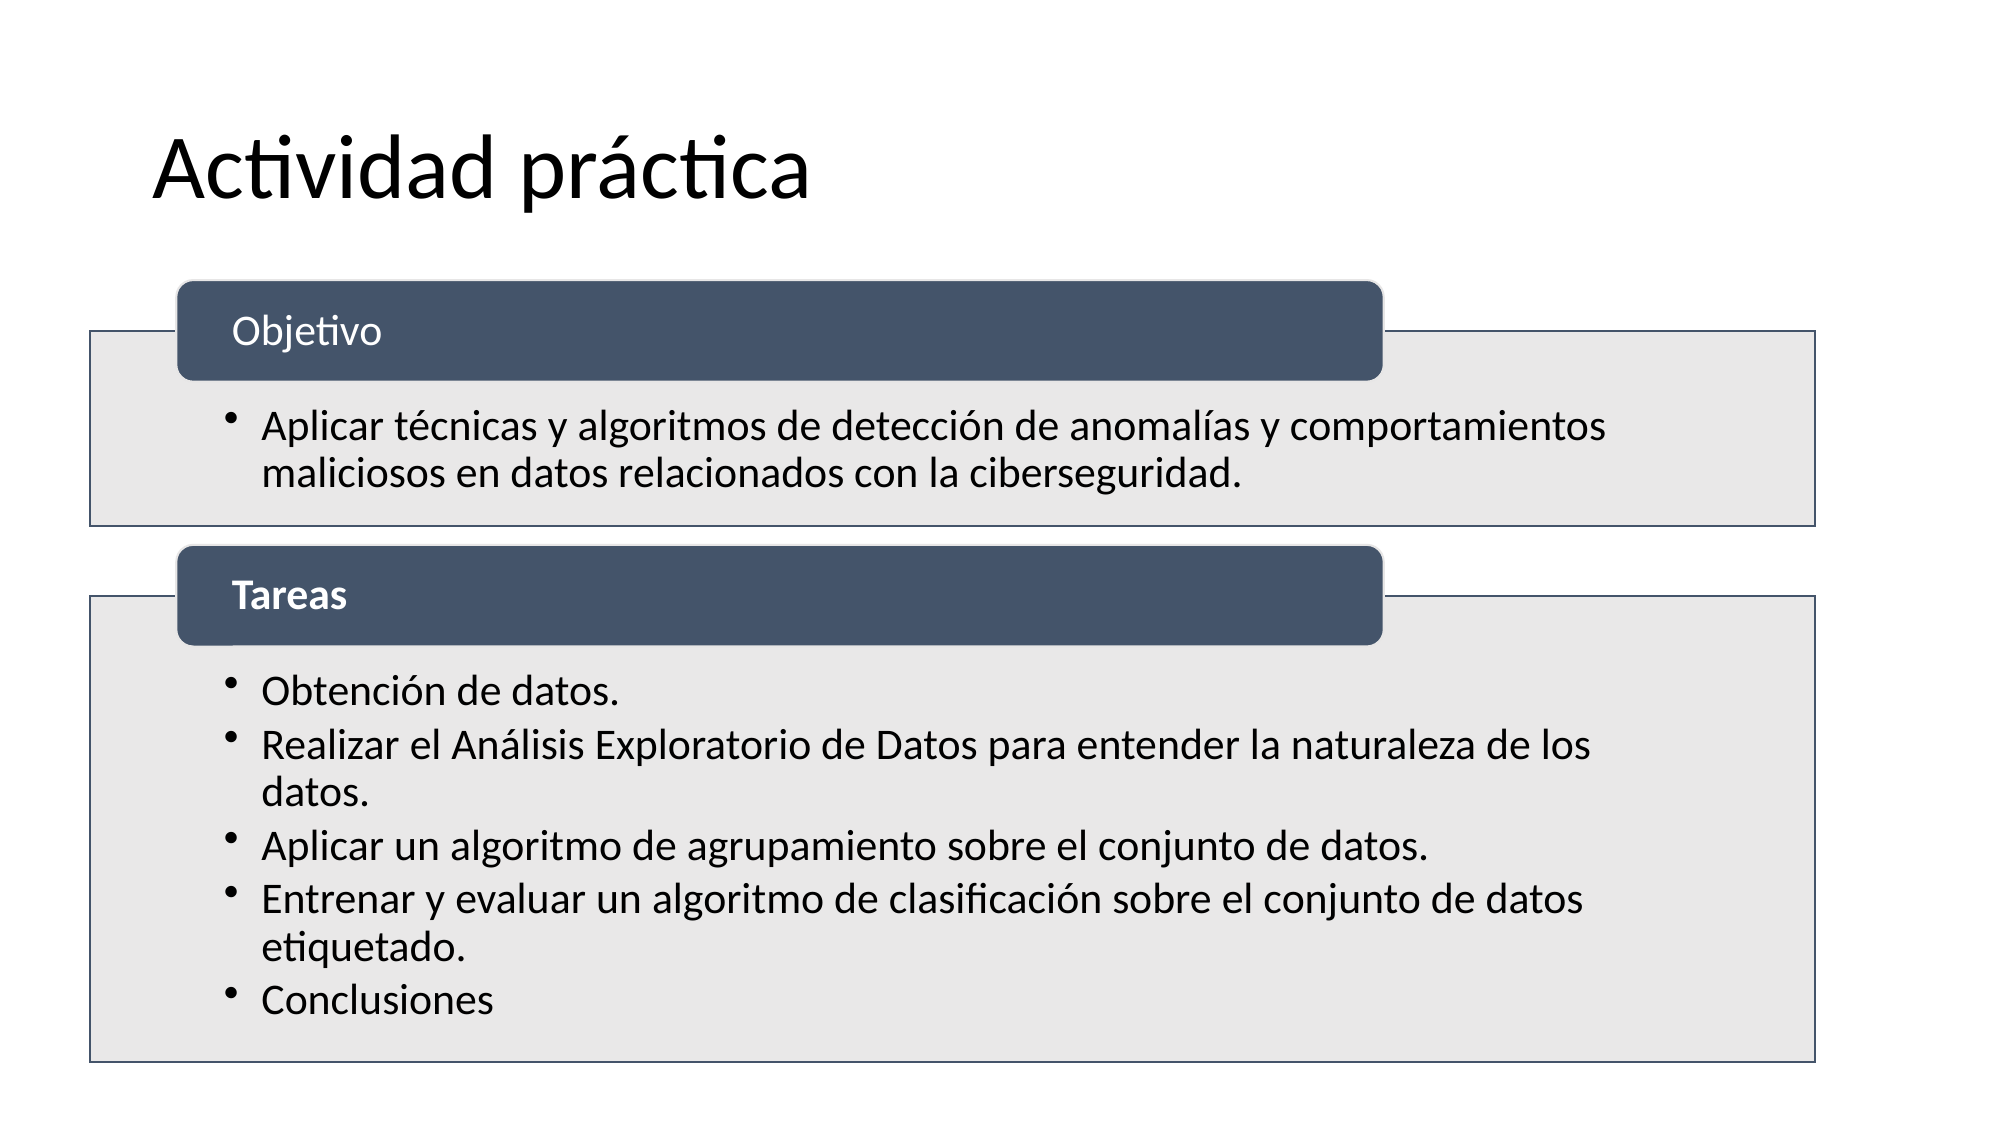

# Actividad práctica
Aplicar técnicas y algoritmos de detección de anomalías y comportamientos maliciosos en datos relacionados con la ciberseguridad.
Objetivo
Obtención de datos.
Realizar el Análisis Exploratorio de Datos para entender la naturaleza de los datos.
Aplicar un algoritmo de agrupamiento sobre el conjunto de datos.
Entrenar y evaluar un algoritmo de clasificación sobre el conjunto de datos etiquetado.
Conclusiones
Tareas